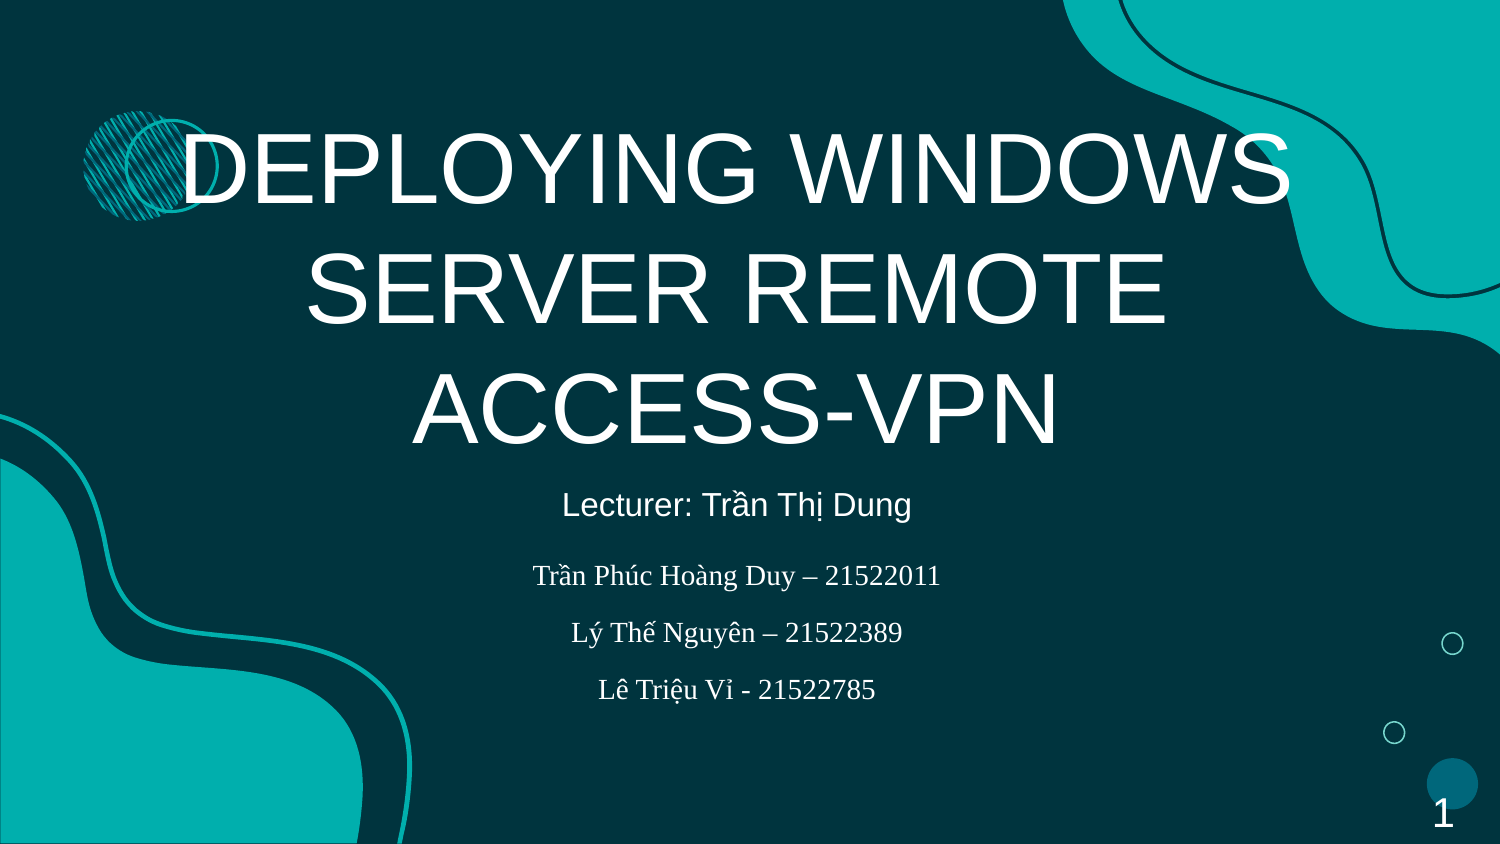

# DEPLOYING WINDOWS SERVER REMOTE ACCESS-VPN
Lecturer: Trần Thị Dung
Trần Phúc Hoàng Duy – 21522011
Lý Thế Nguyên – 21522389
Lê Triệu Vỉ - 21522785
1